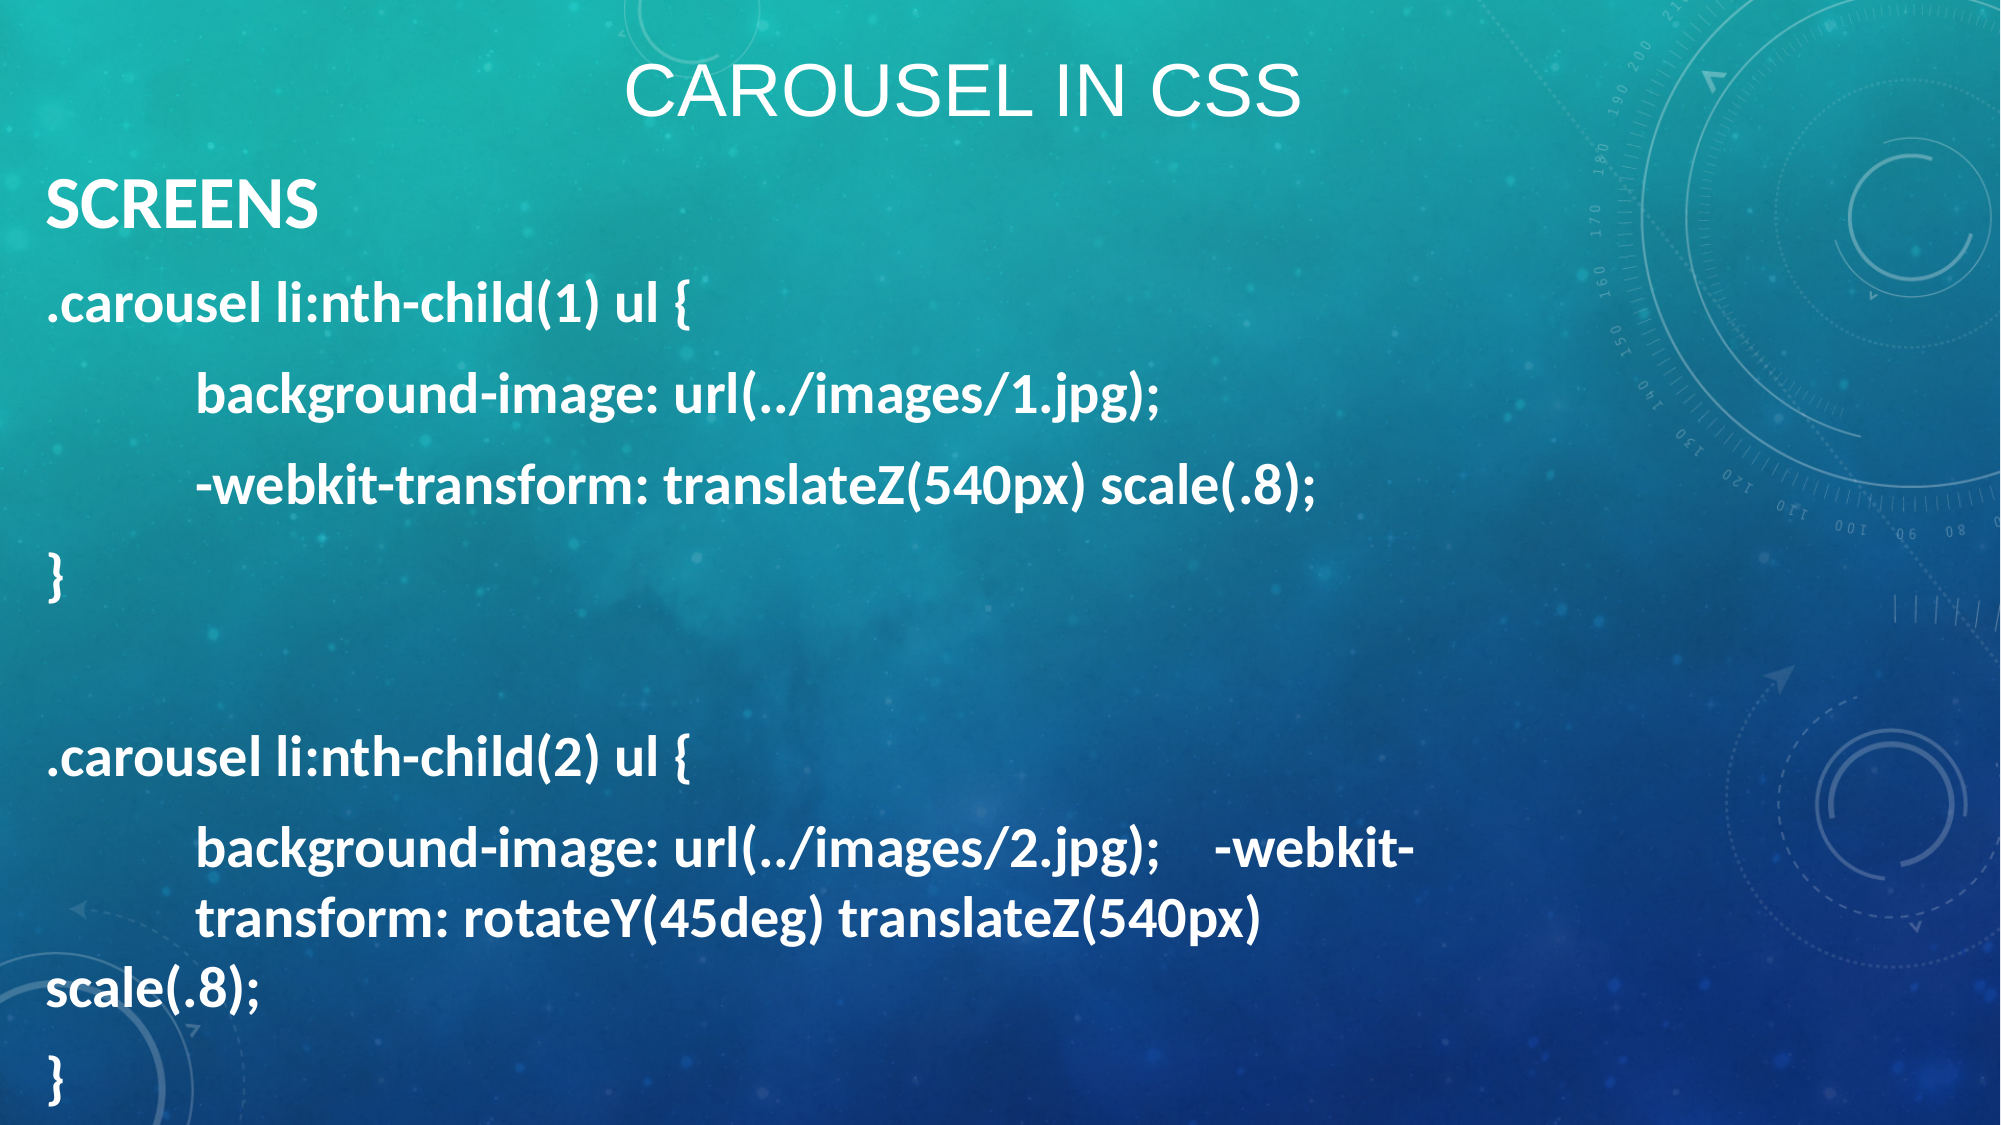

# Carousel IN CSS
SCREENS
.carousel li:nth-child(1) ul {
	background-image: url(../images/1.jpg);
	-webkit-transform: translateZ(540px) scale(.8);
}

.carousel li:nth-child(2) ul {
	background-image: url(../images/2.jpg);    -webkit-	transform: rotateY(45deg) translateZ(540px) scale(.8);
}
…